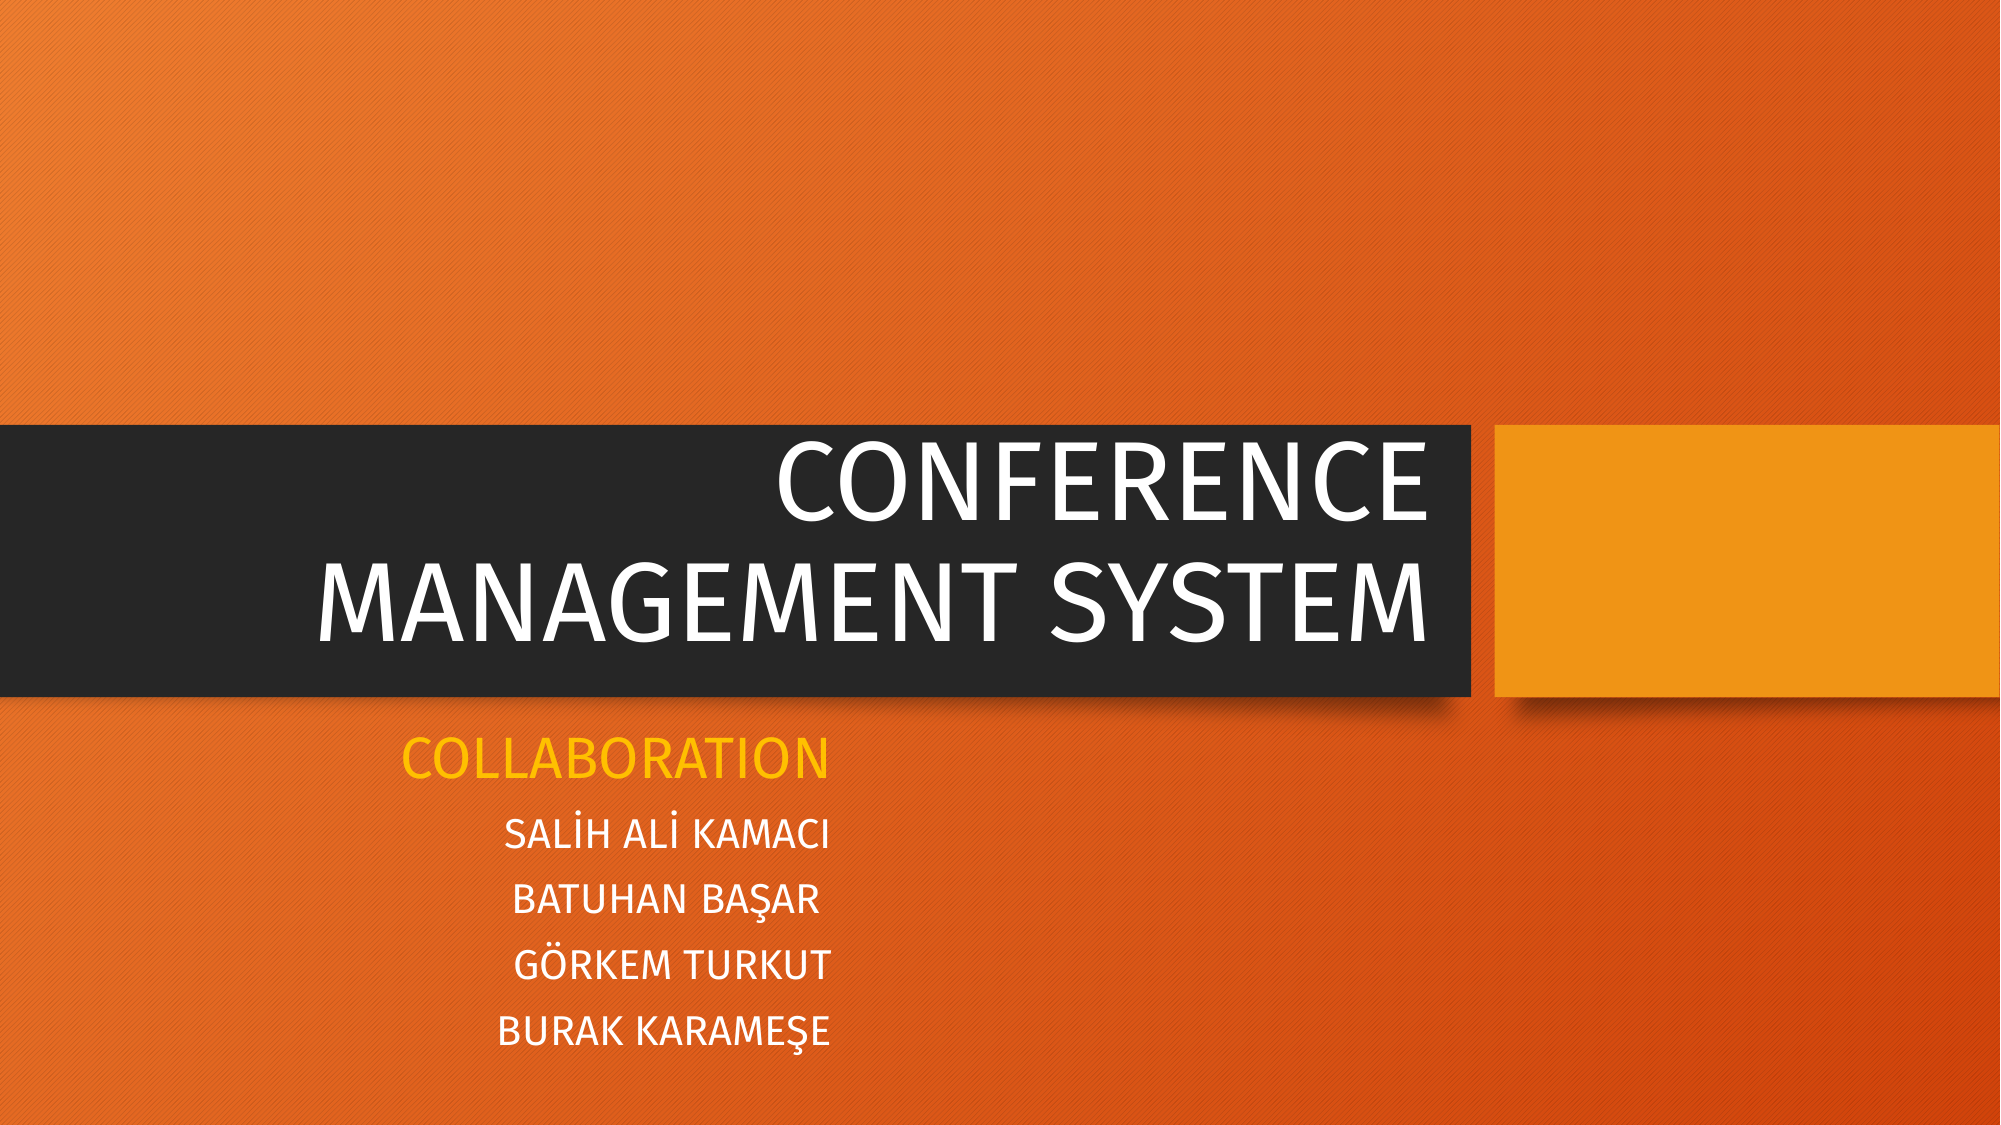

# CONFERENCE MANAGEMENT SYSTEM
COLLABORATION
SALİH ALİ KAMACI
BATUHAN BAŞAR
GÖRKEM TURKUT
BURAK KARAMEŞE